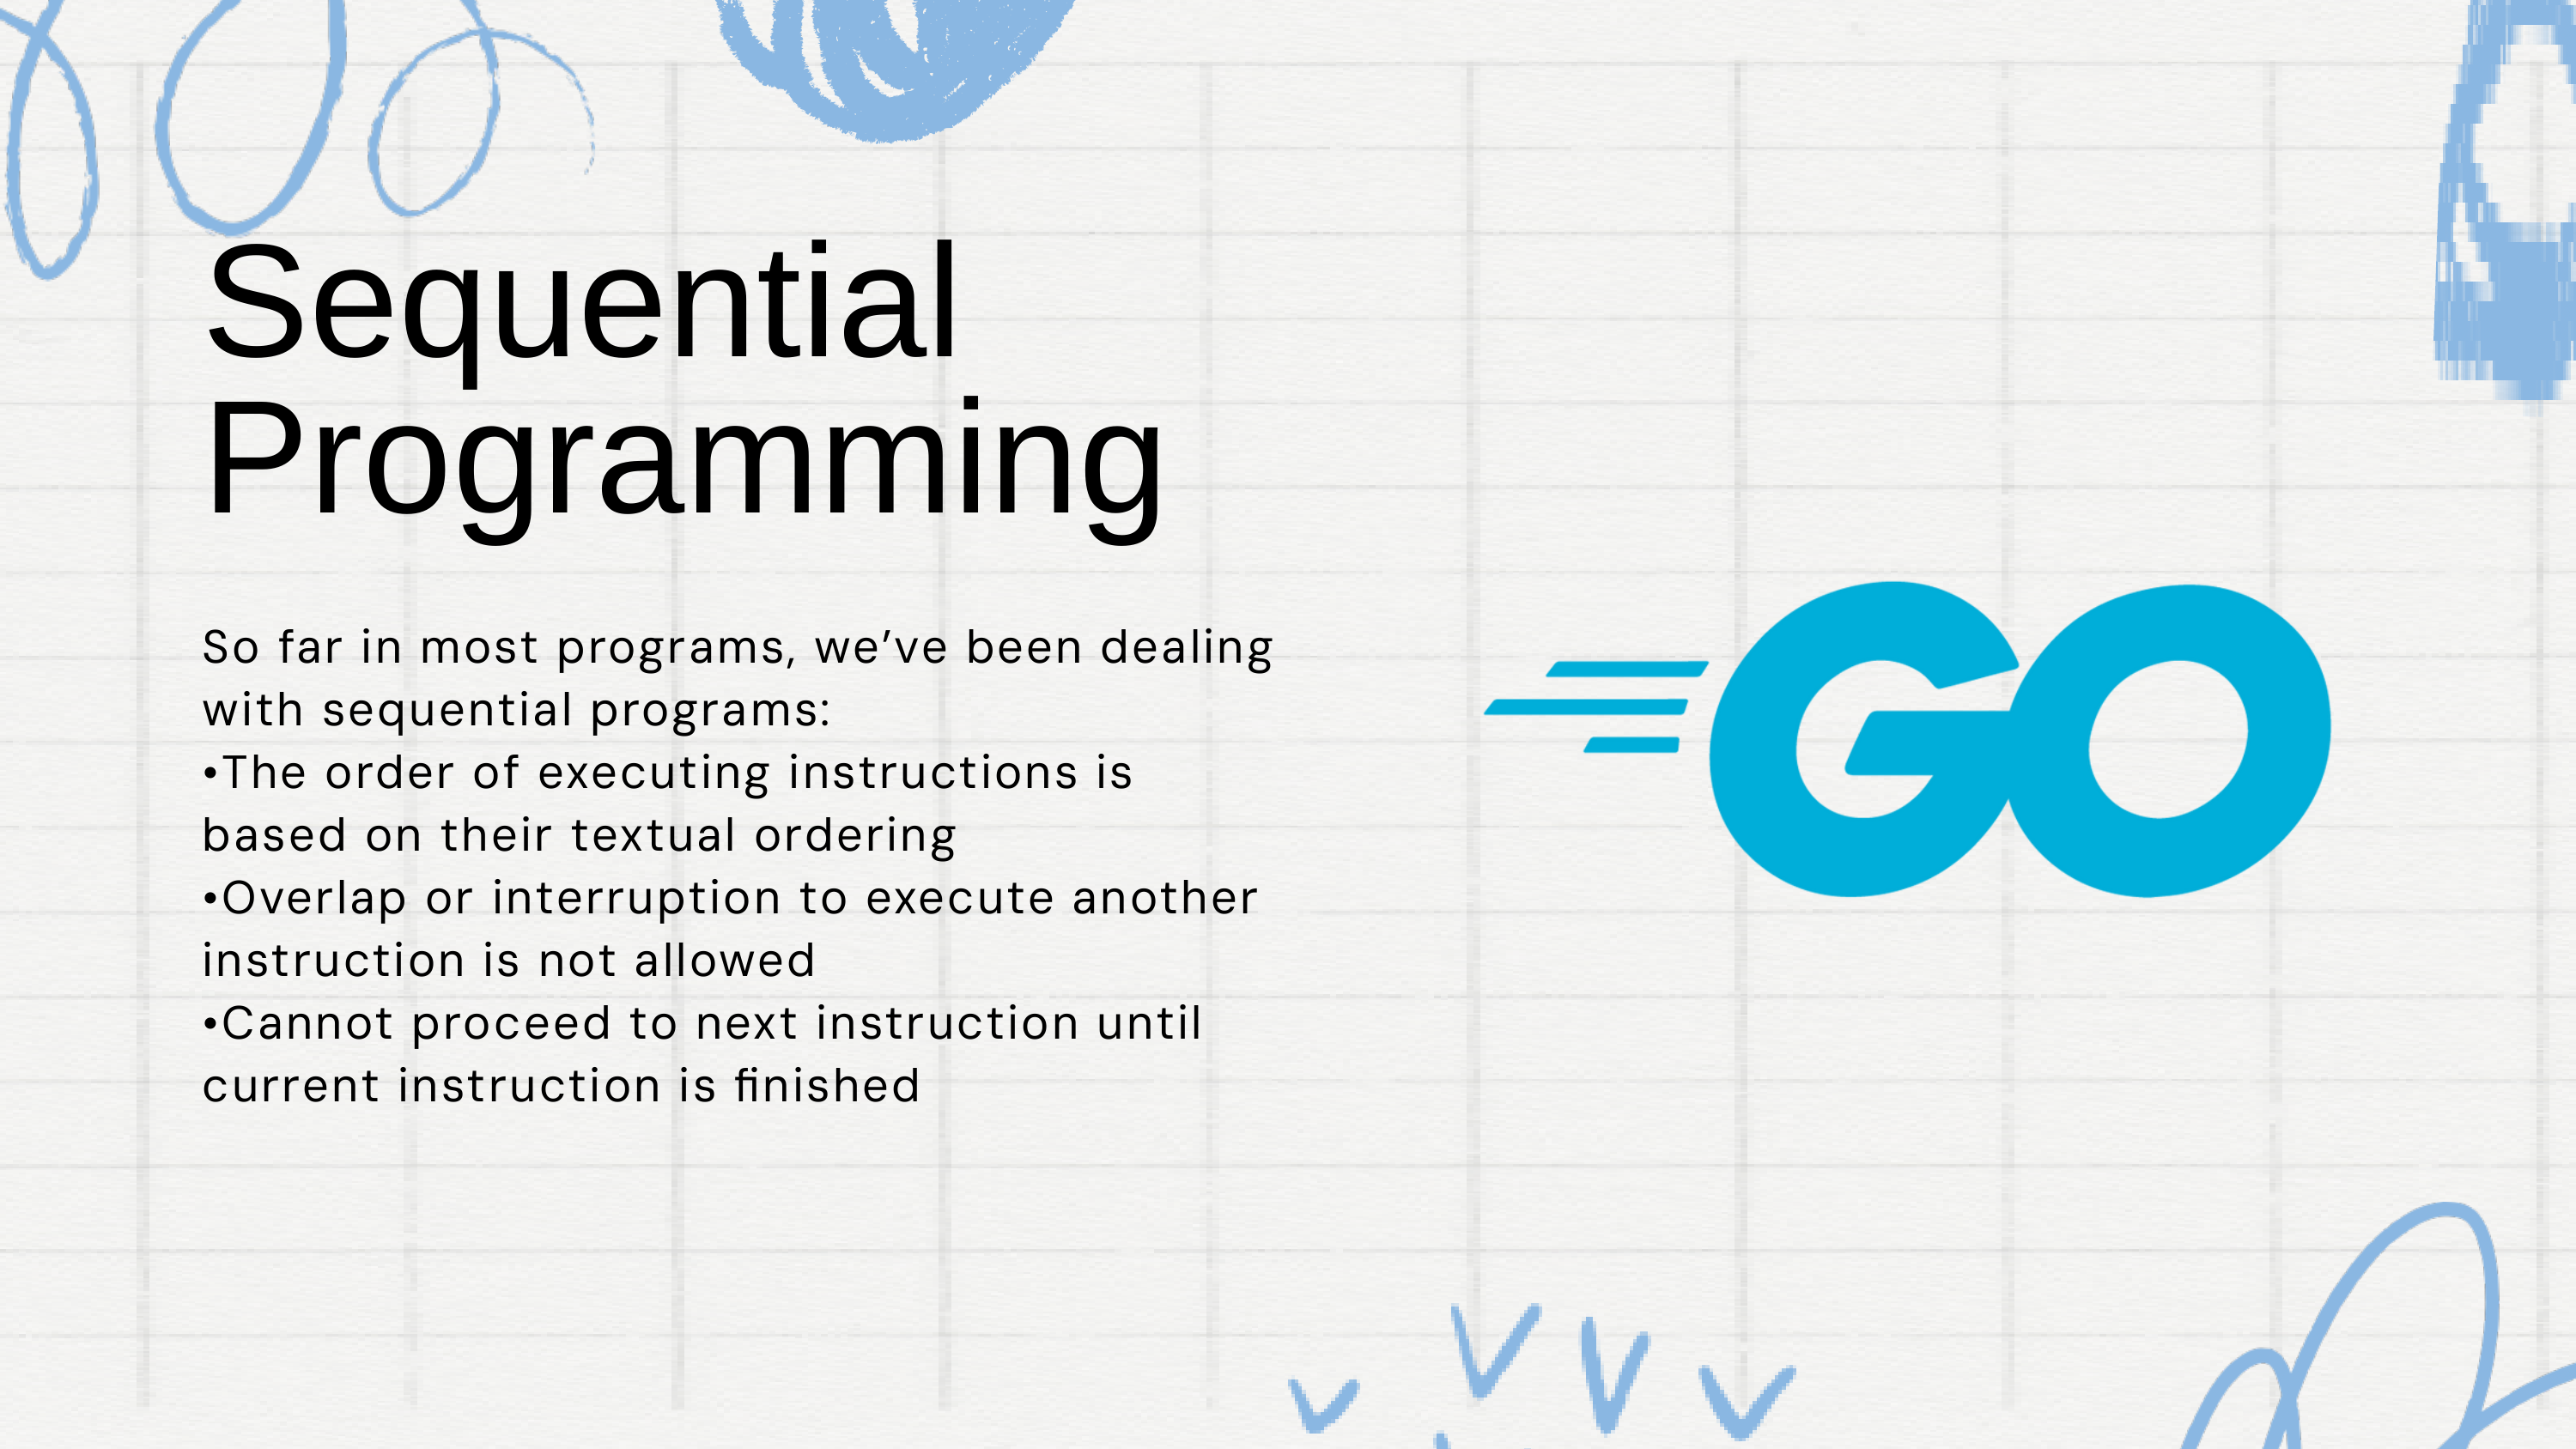

Sequential Programming

So far in most programs, we’ve been dealing with sequential programs:
•The order of executing instructions is based on their textual ordering
•Overlap or interruption to execute another instruction is not allowed
•Cannot proceed to next instruction until current instruction is finished